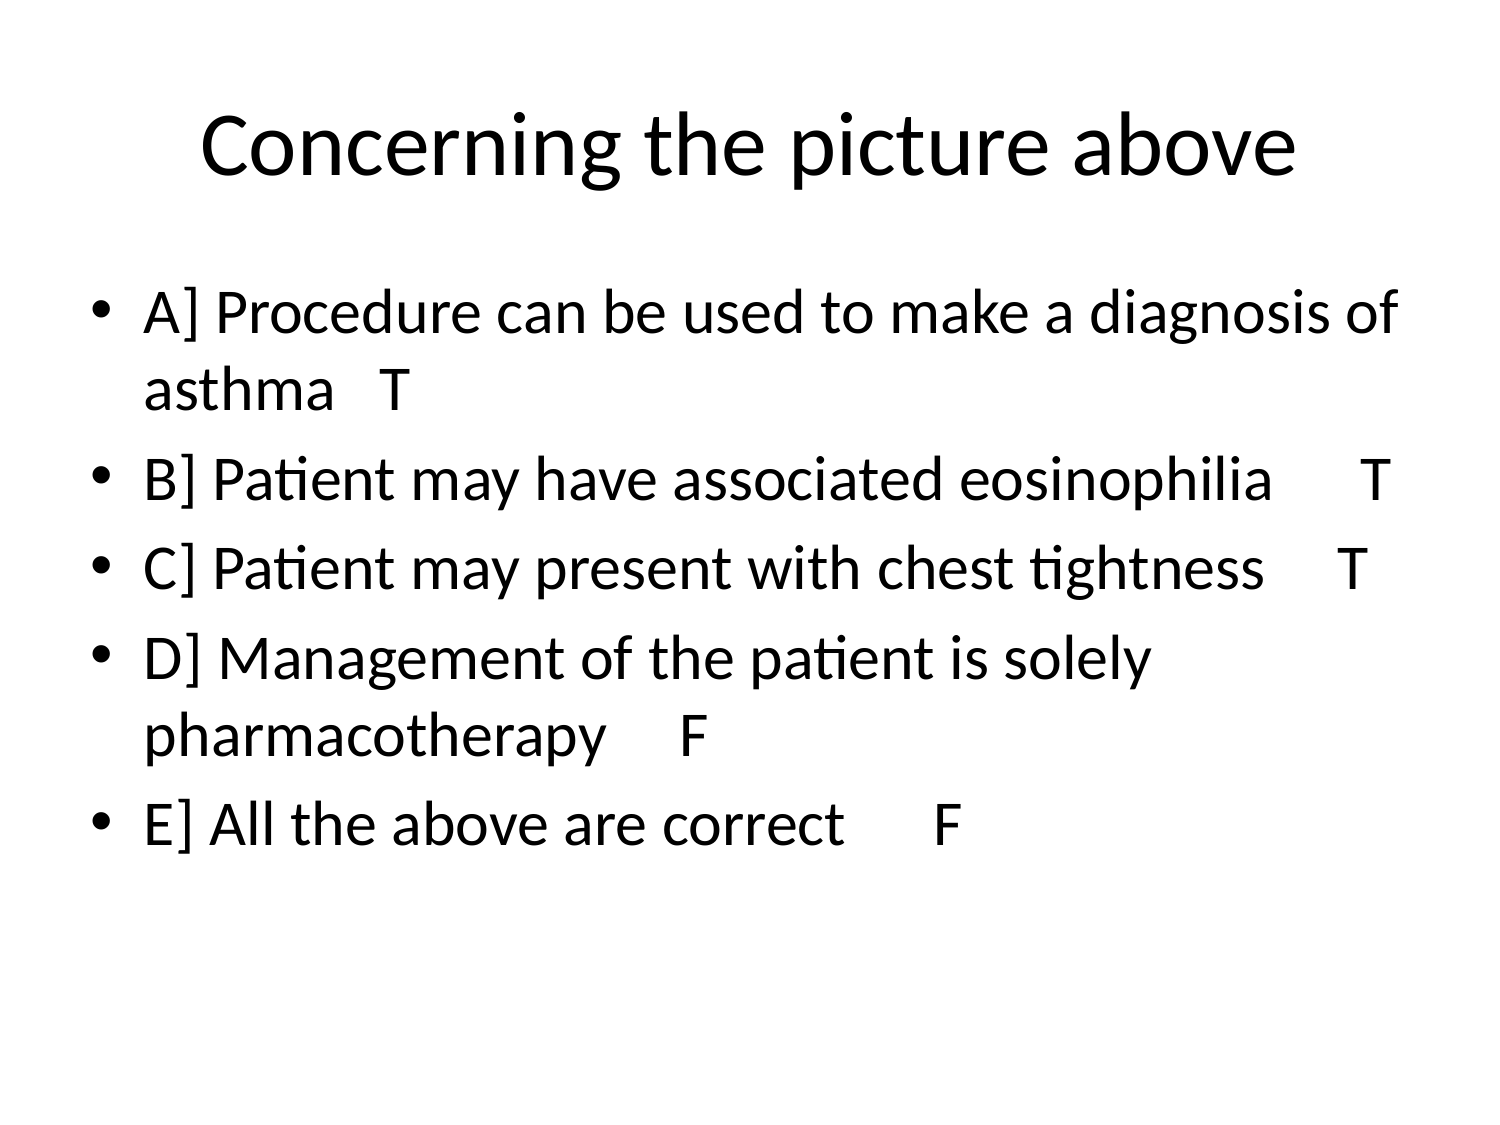

# Concerning the picture above
A] Procedure can be used to make a diagnosis of asthma   T
B] Patient may have associated eosinophilia      T
C] Patient may present with chest tightness     T
D] Management of the patient is solely pharmacotherapy     F
E] All the above are correct      F